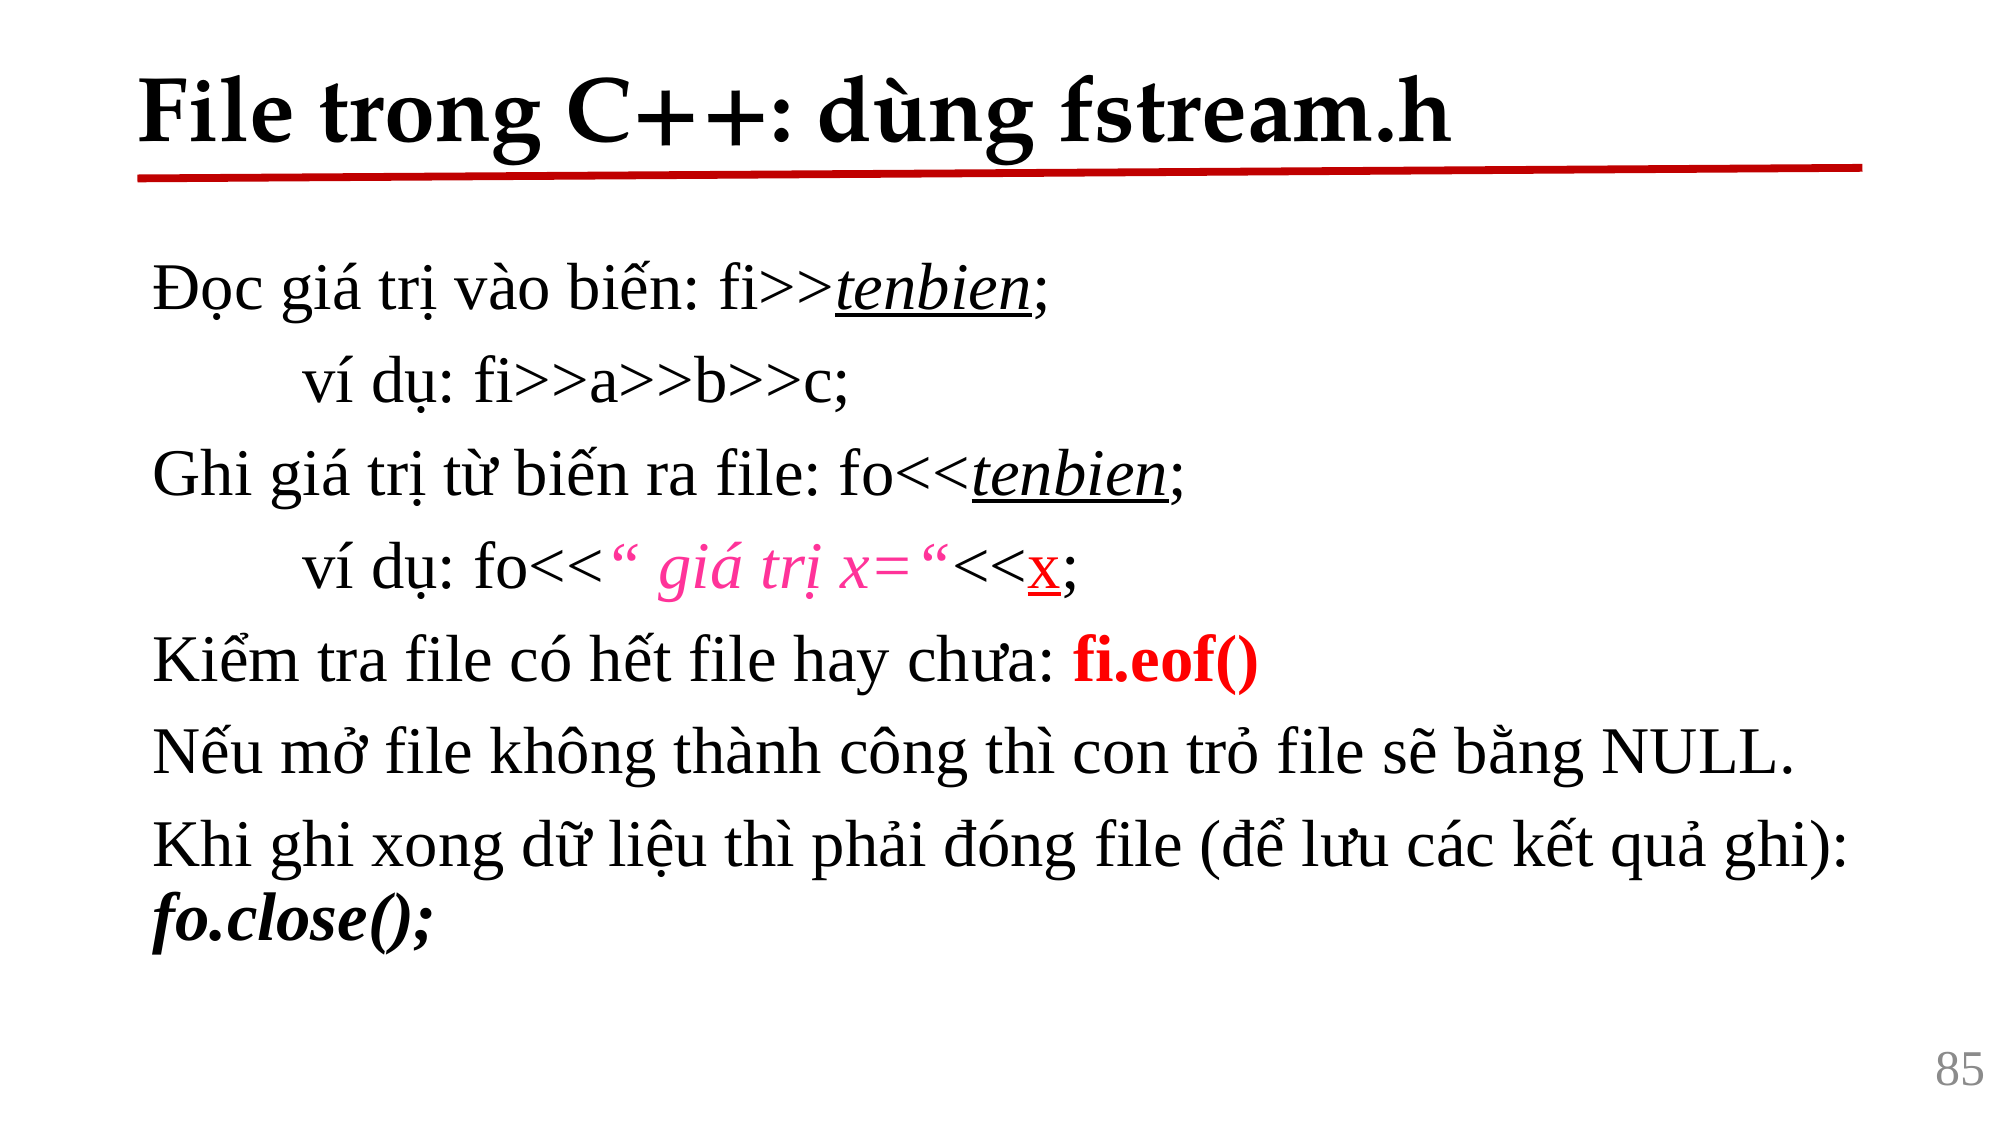

# File trong C++: dùng fstream.h
Đọc giá trị vào biến: fi>>tenbien;
	ví dụ: fi>>a>>b>>c;
Ghi giá trị từ biến ra file: fo<<tenbien;
	ví dụ: fo<<“ giá trị x=“<<x;
Kiểm tra file có hết file hay chưa: fi.eof()
Nếu mở file không thành công thì con trỏ file sẽ bằng NULL.
Khi ghi xong dữ liệu thì phải đóng file (để lưu các kết quả ghi): fo.close();

85